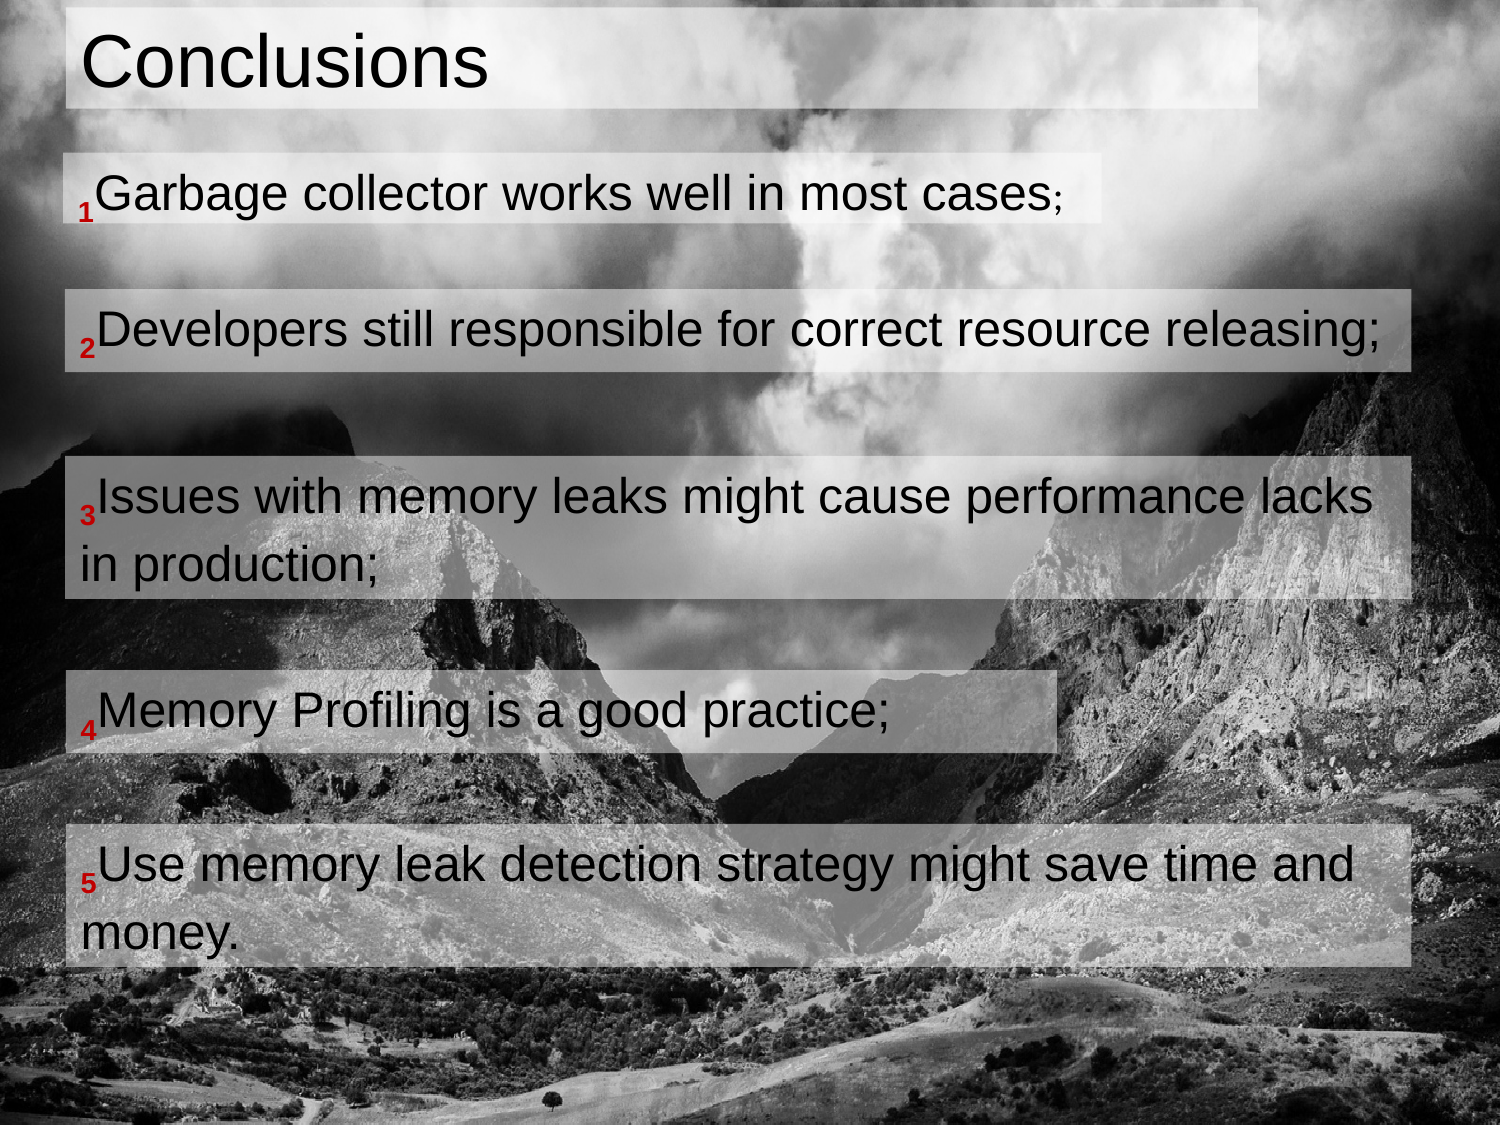

Conclusions
1Garbage collector works well in most cases;
2Developers still responsible for correct resource releasing;
3Issues with memory leaks might cause performance lacks in production;
4Memory Profiling is a good practice;
5Use memory leak detection strategy might save time and money.